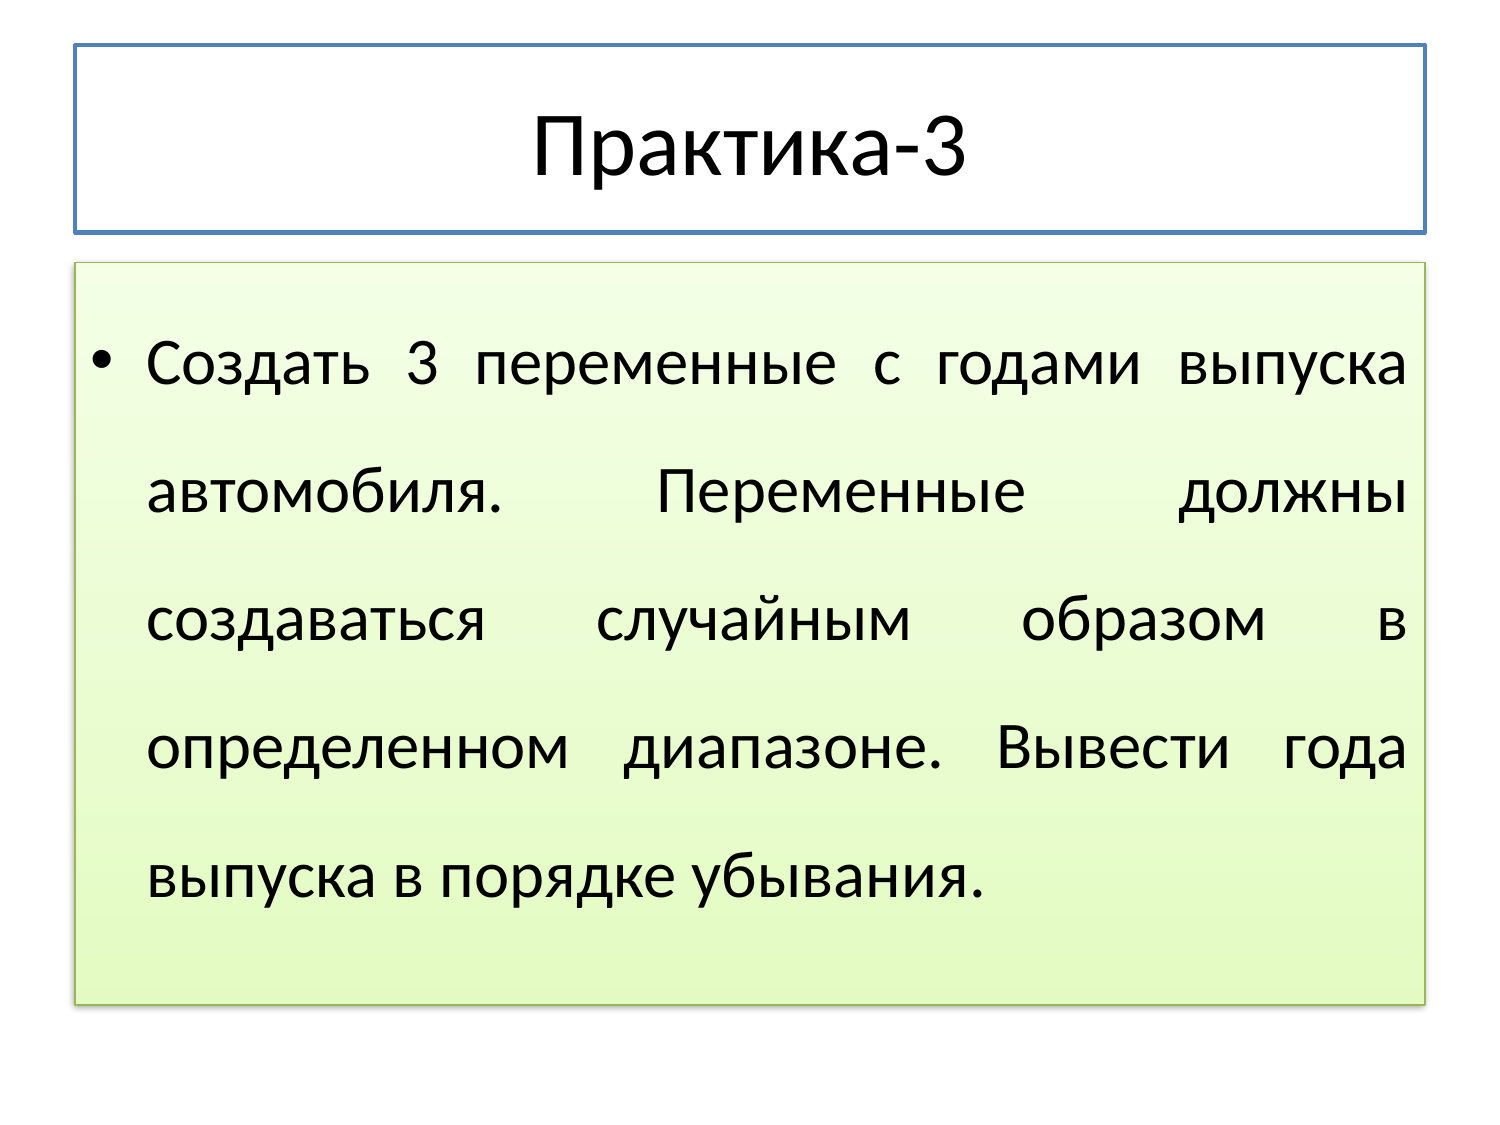

# Практика-3
Создать 3 переменные с годами выпуска автомобиля. Переменные должны создаваться случайным образом в определенном диапазоне. Вывести года выпуска в порядке убывания.